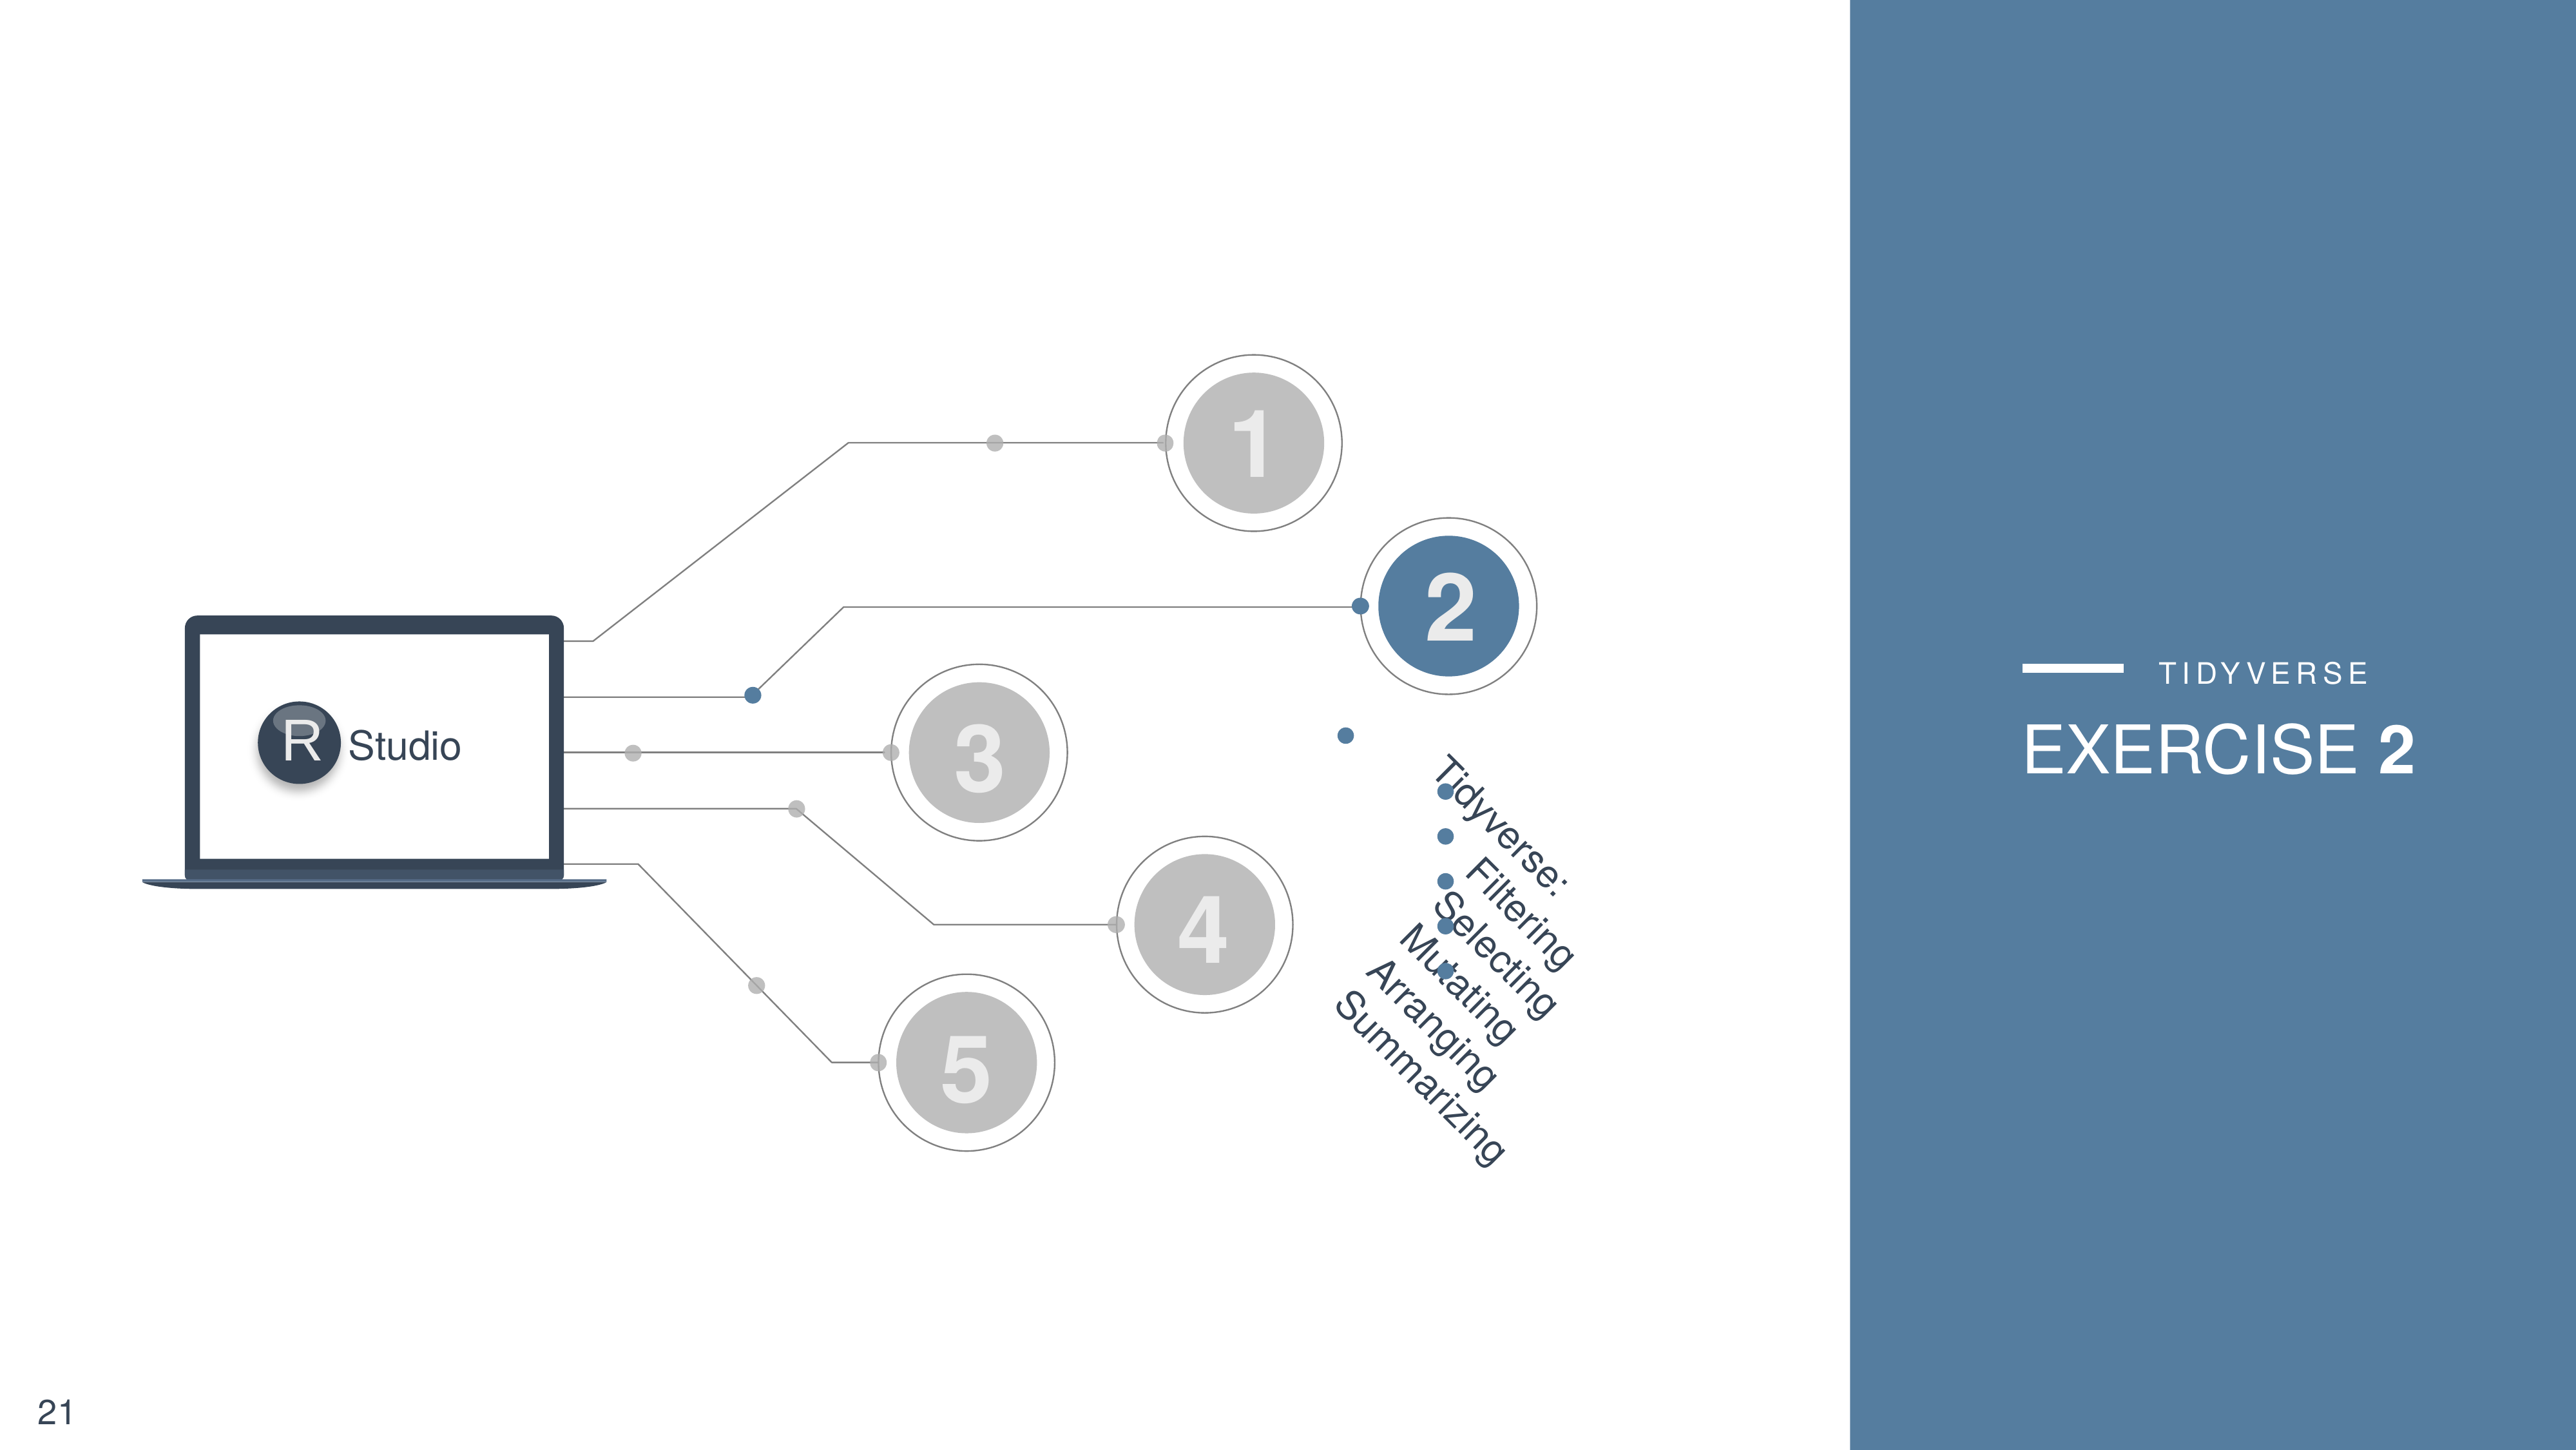

1

2

3

4

5

R

Studio

Tidyverse:
Filtering
Selecting
Mutating
Arranging
Summarizing

TIDYVERSE

EXERCISE 2
21